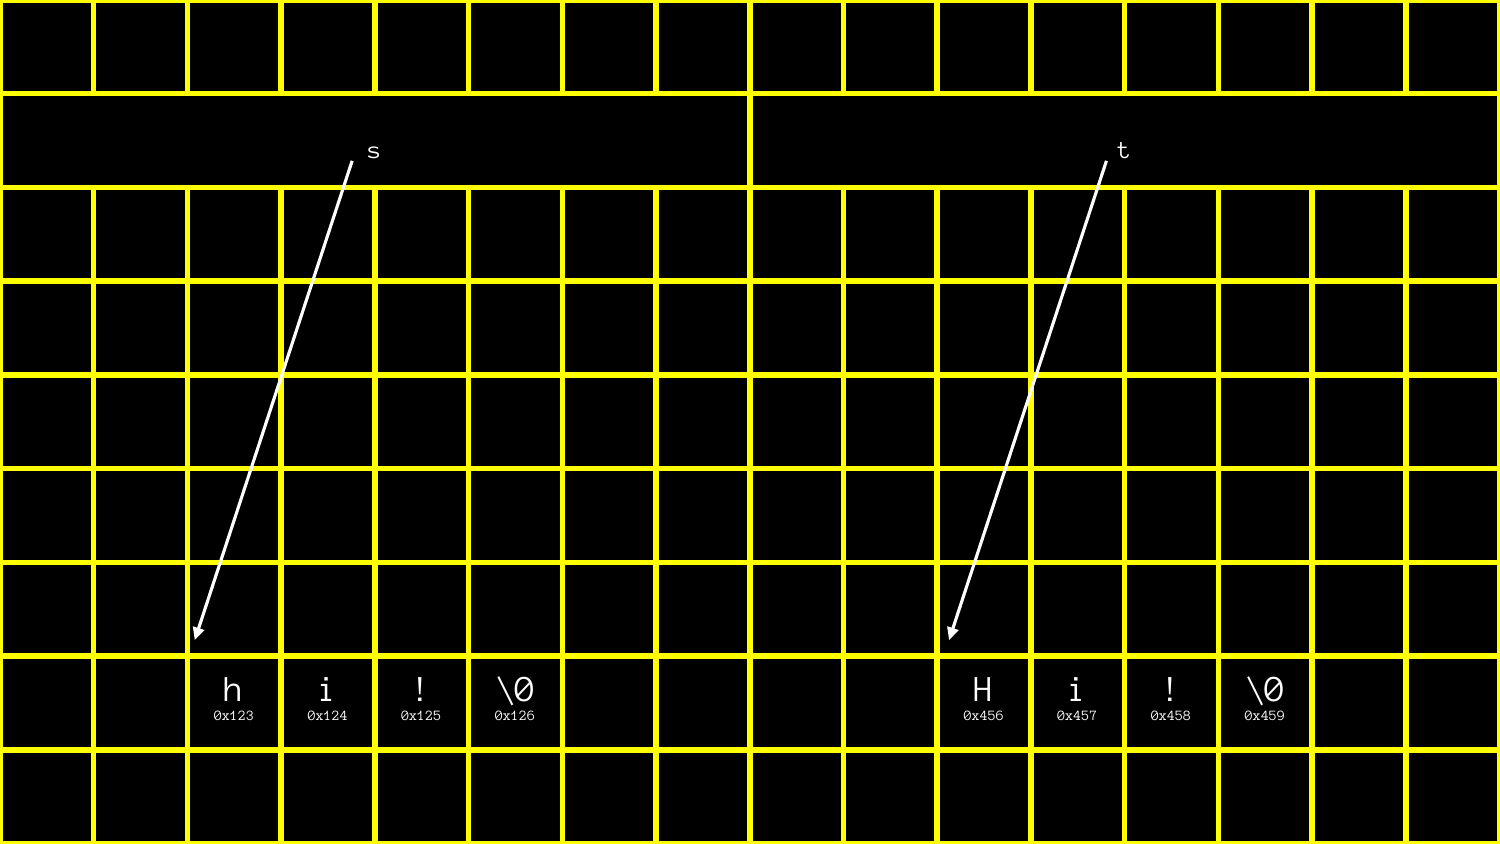

|  |  |  |  |  |  |  |  |  |  |  |  |  |  |  |  |
| --- | --- | --- | --- | --- | --- | --- | --- | --- | --- | --- | --- | --- | --- | --- | --- |
| s |  |  |  |  |  |  |  | t |  |  |  |  |  |  |  |
|  |  |  |  |  |  |  |  |  |  |  |  |  |  |  |  |
|  |  |  |  |  |  |  |  |  |  |  |  |  |  |  |  |
|  |  |  |  |  |  |  |  |  |  |  |  |  |  |  |  |
|  |  |  |  |  |  |  |  |  |  |  |  |  |  |  |  |
|  |  |  |  |  |  |  |  |  |  |  |  |  |  |  |  |
|  |  | h 0x123 | i 0x124 | ! 0x125 | \0 0x126 |  |  |  |  | H 0x456 | i 0x457 | ! 0x458 | \0 0x459 |  |  |
|  |  |  |  |  |  |  |  |  |  |  |  |  |  |  |  |
|  |  |  |  |  |  |  |  |  |  |  |  |  |  |  |  |
|  |  |  |  |  |  |  |  |  |  |  |  |  |  |  |  |
|  |  |  |  |  |  |  |  |  |  |  |  |  |  |  |  |